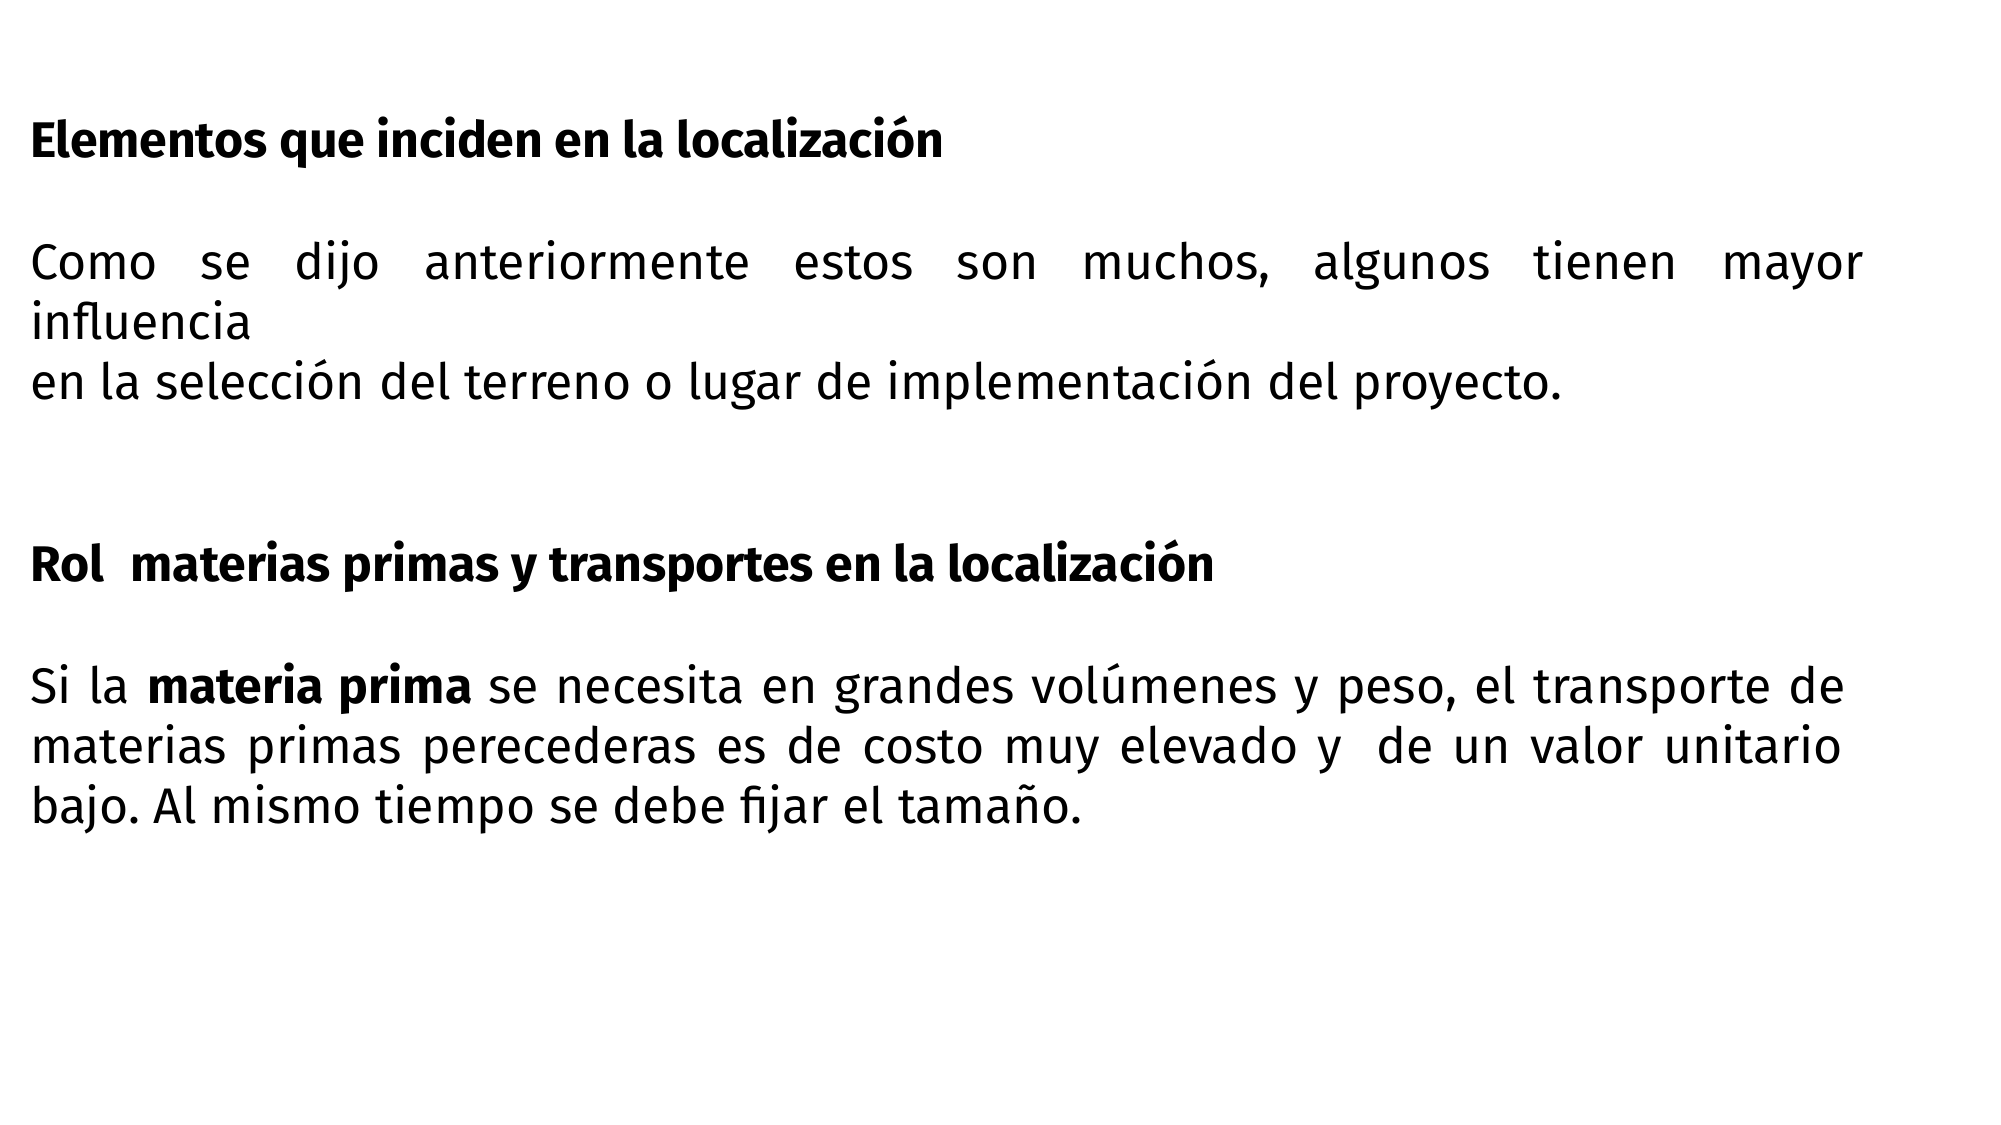

Elementos que inciden en la localización

Como se dijo anteriormente estos son muchos, algunos tienen mayor influencia
en la selección del terreno o lugar de implementación del proyecto.

Rol materias primas y transportes en la localización

Si la materia prima se necesita en grandes volúmenes y peso, el transporte de  materias primas perecederas es de costo muy elevado y de un valor unitario  bajo. Al mismo tiempo se debe fijar el tamaño.